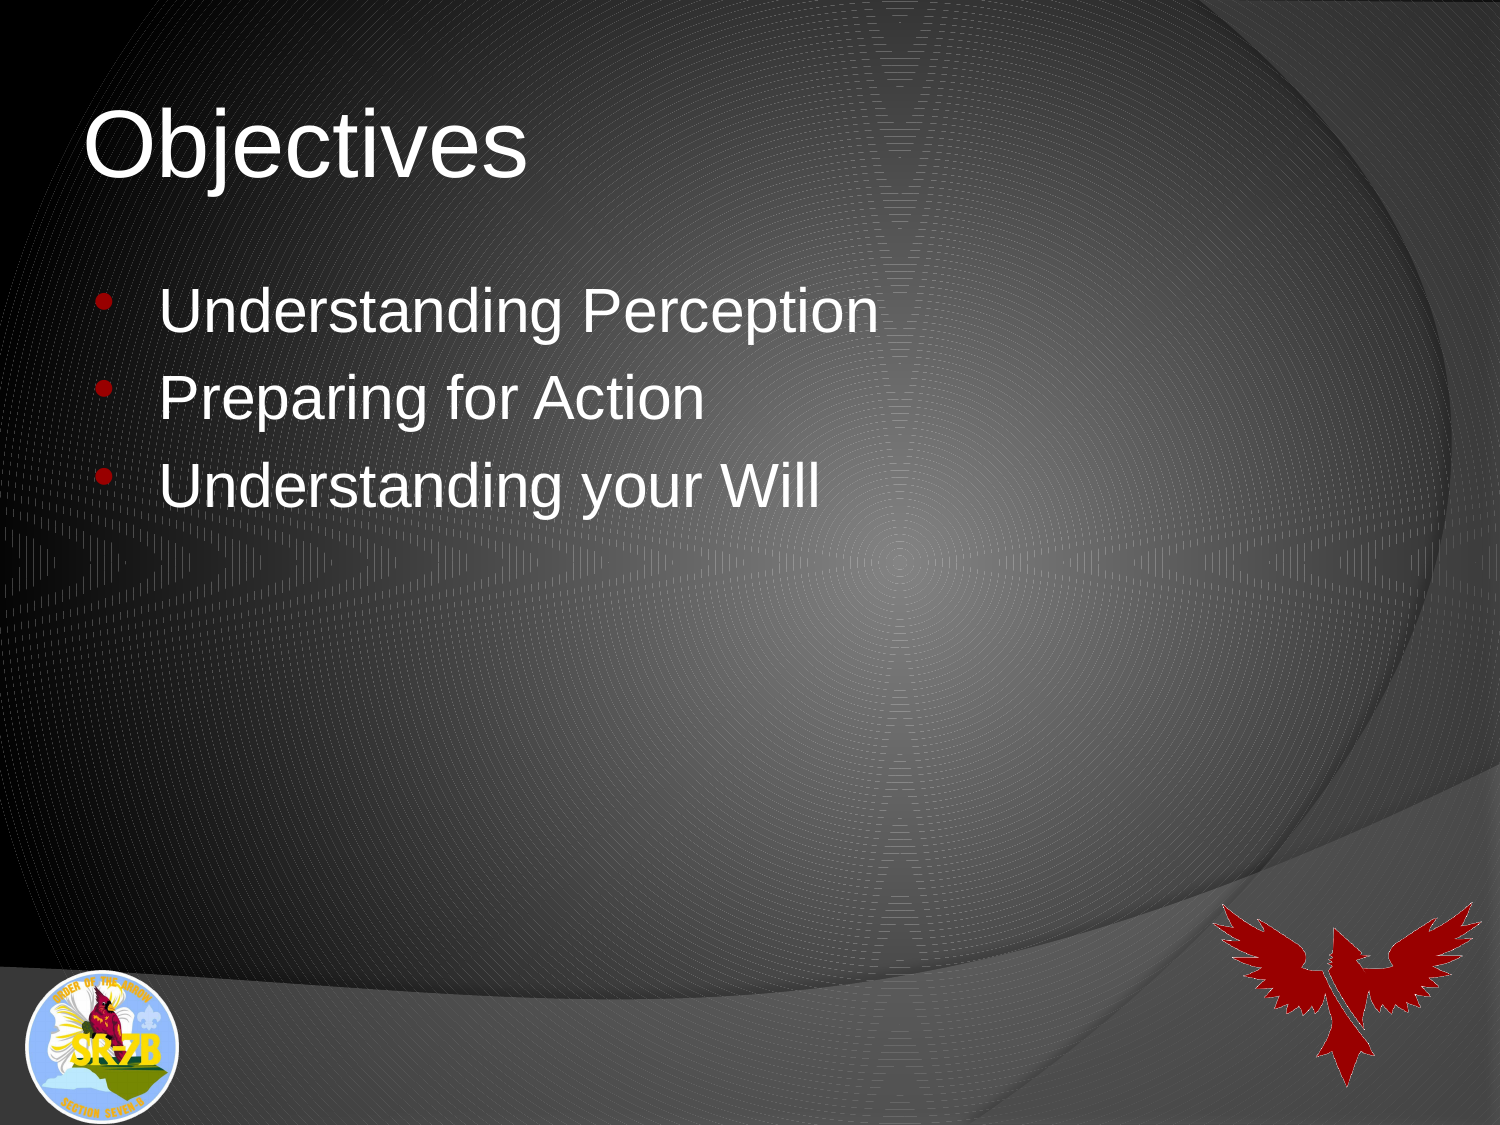

# Objectives
Understanding Perception
Preparing for Action
Understanding your Will